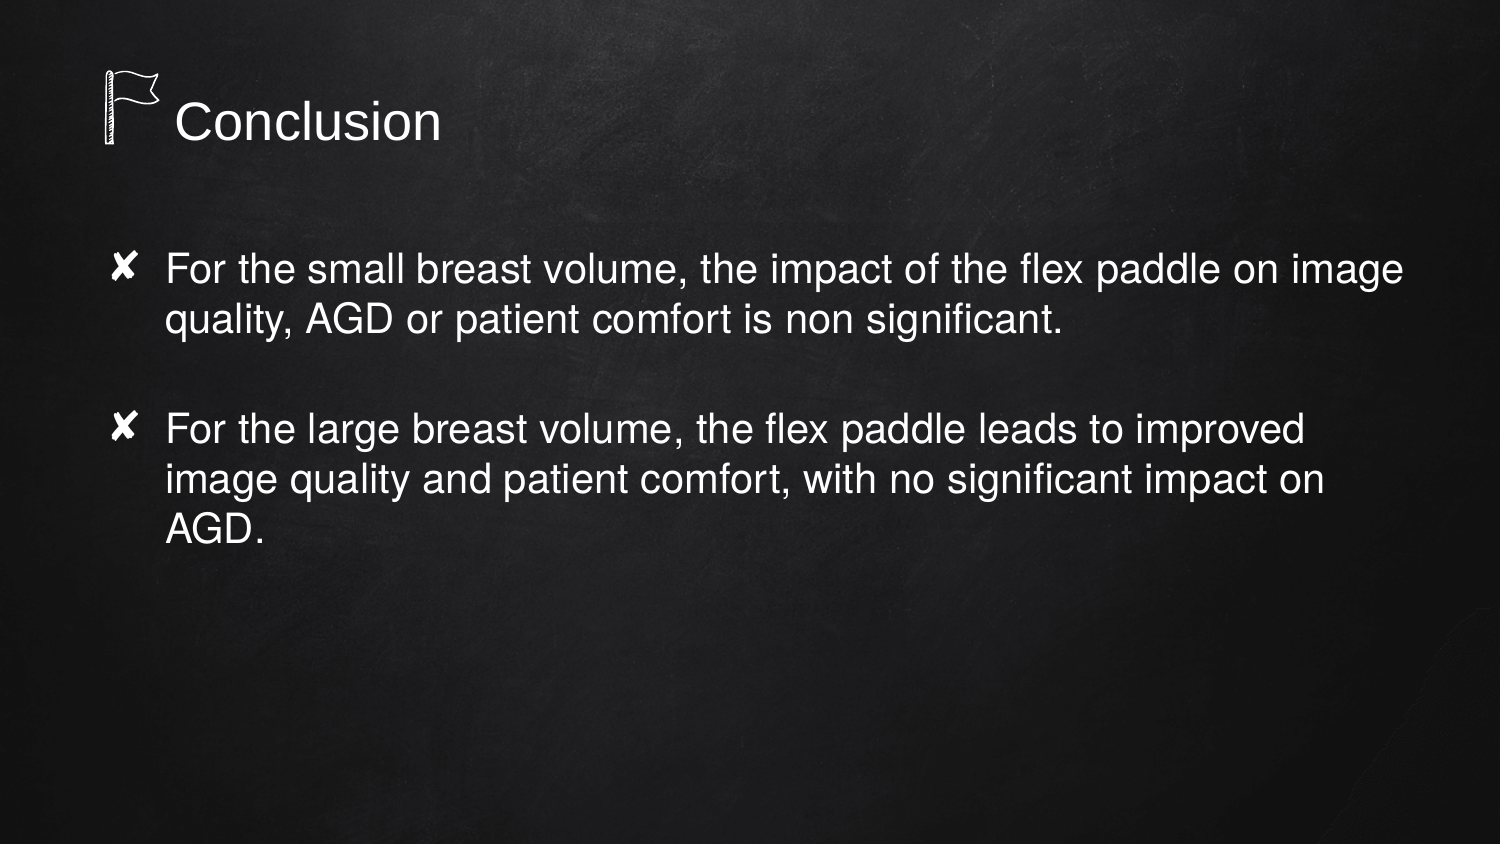

# Conclusion
For the small breast volume, the impact of the flex paddle on image quality, AGD or patient comfort is non significant.

For the large breast volume, the flex paddle leads to improved image quality and patient comfort, with no significant impact on AGD.